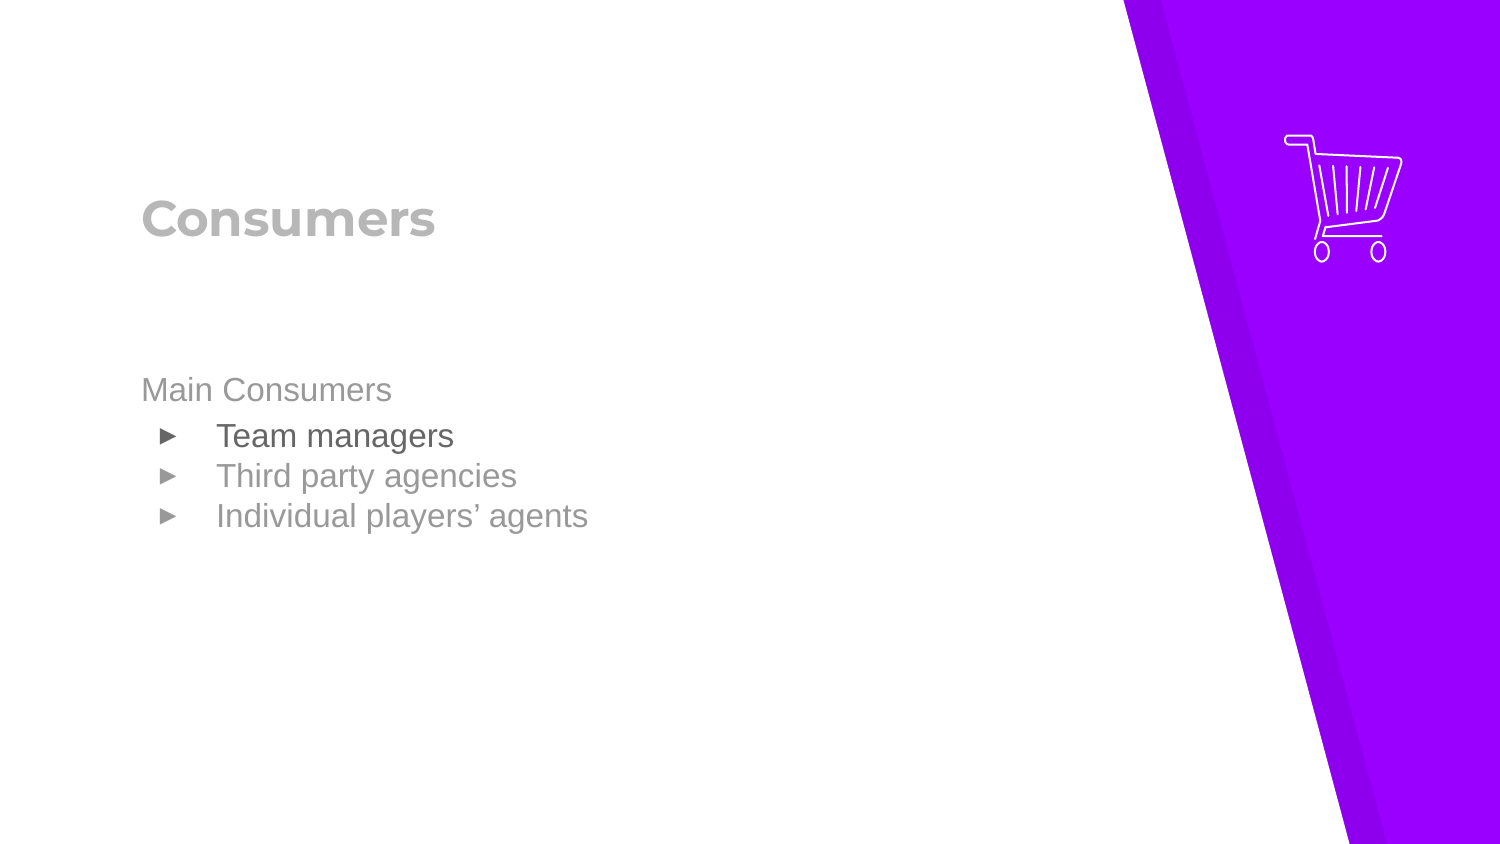

# Consumers
Main Consumers
Team managers
Third party agencies
Individual players’ agents